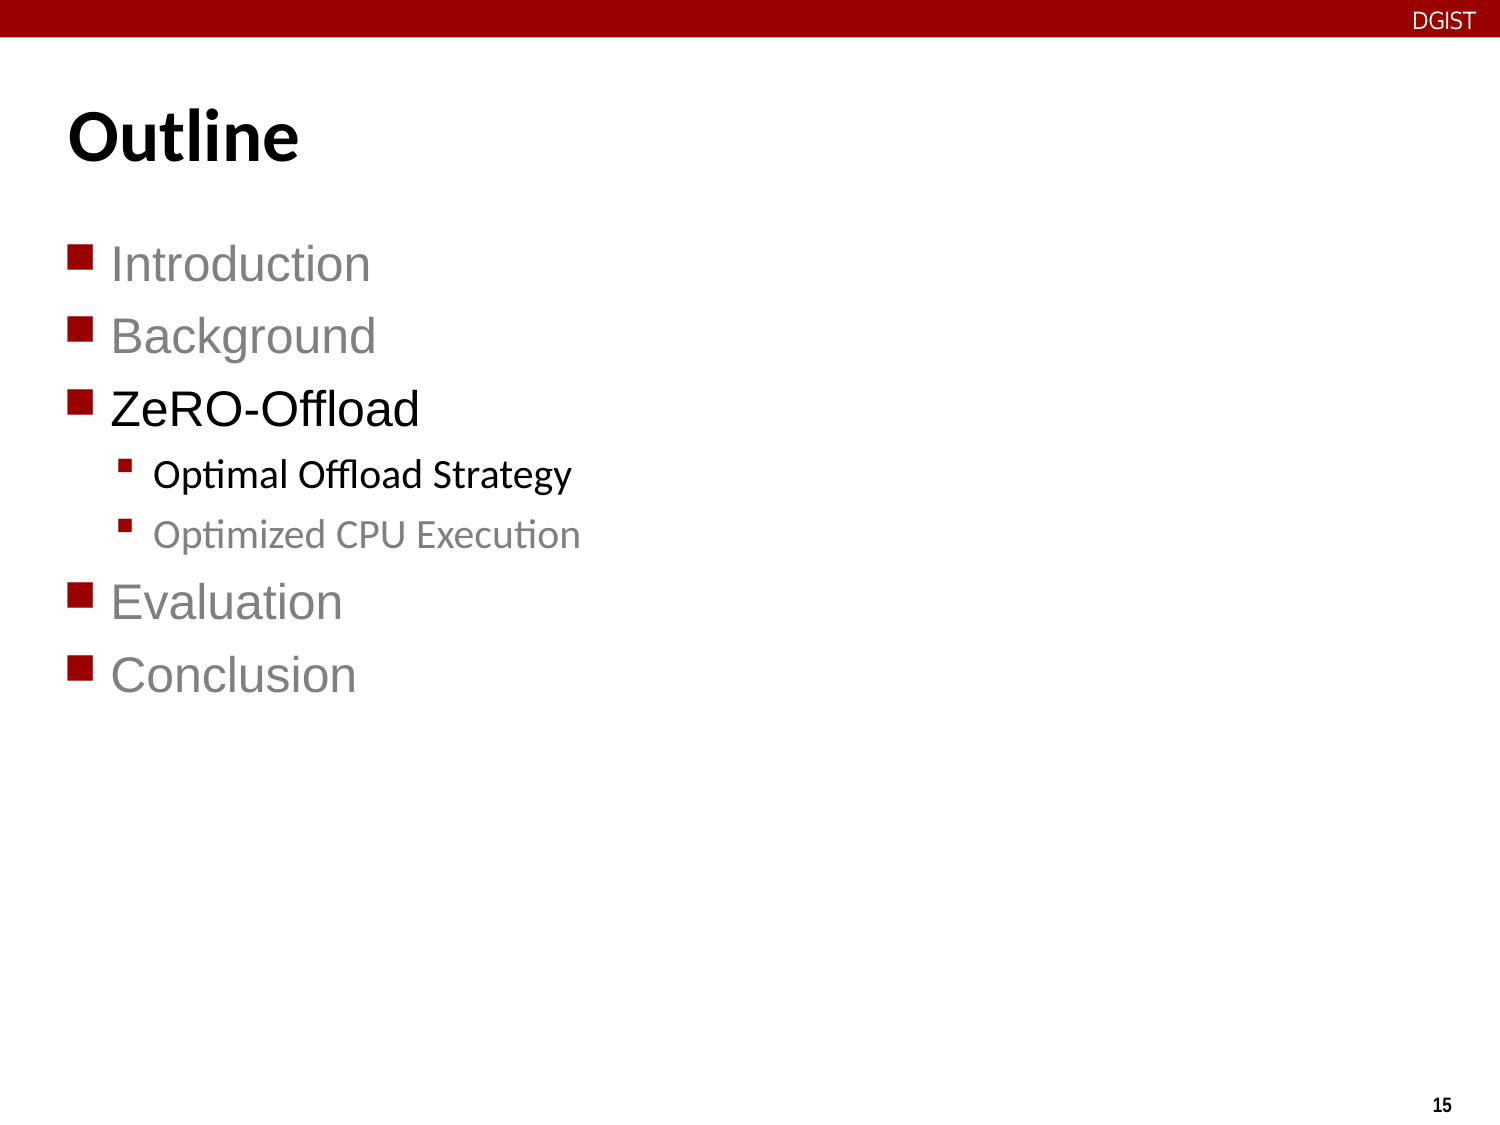

DGIST
# Outline
Introduction
Background
ZeRO-Offload
Optimal Offload Strategy
Optimized CPU Execution
Evaluation
Conclusion